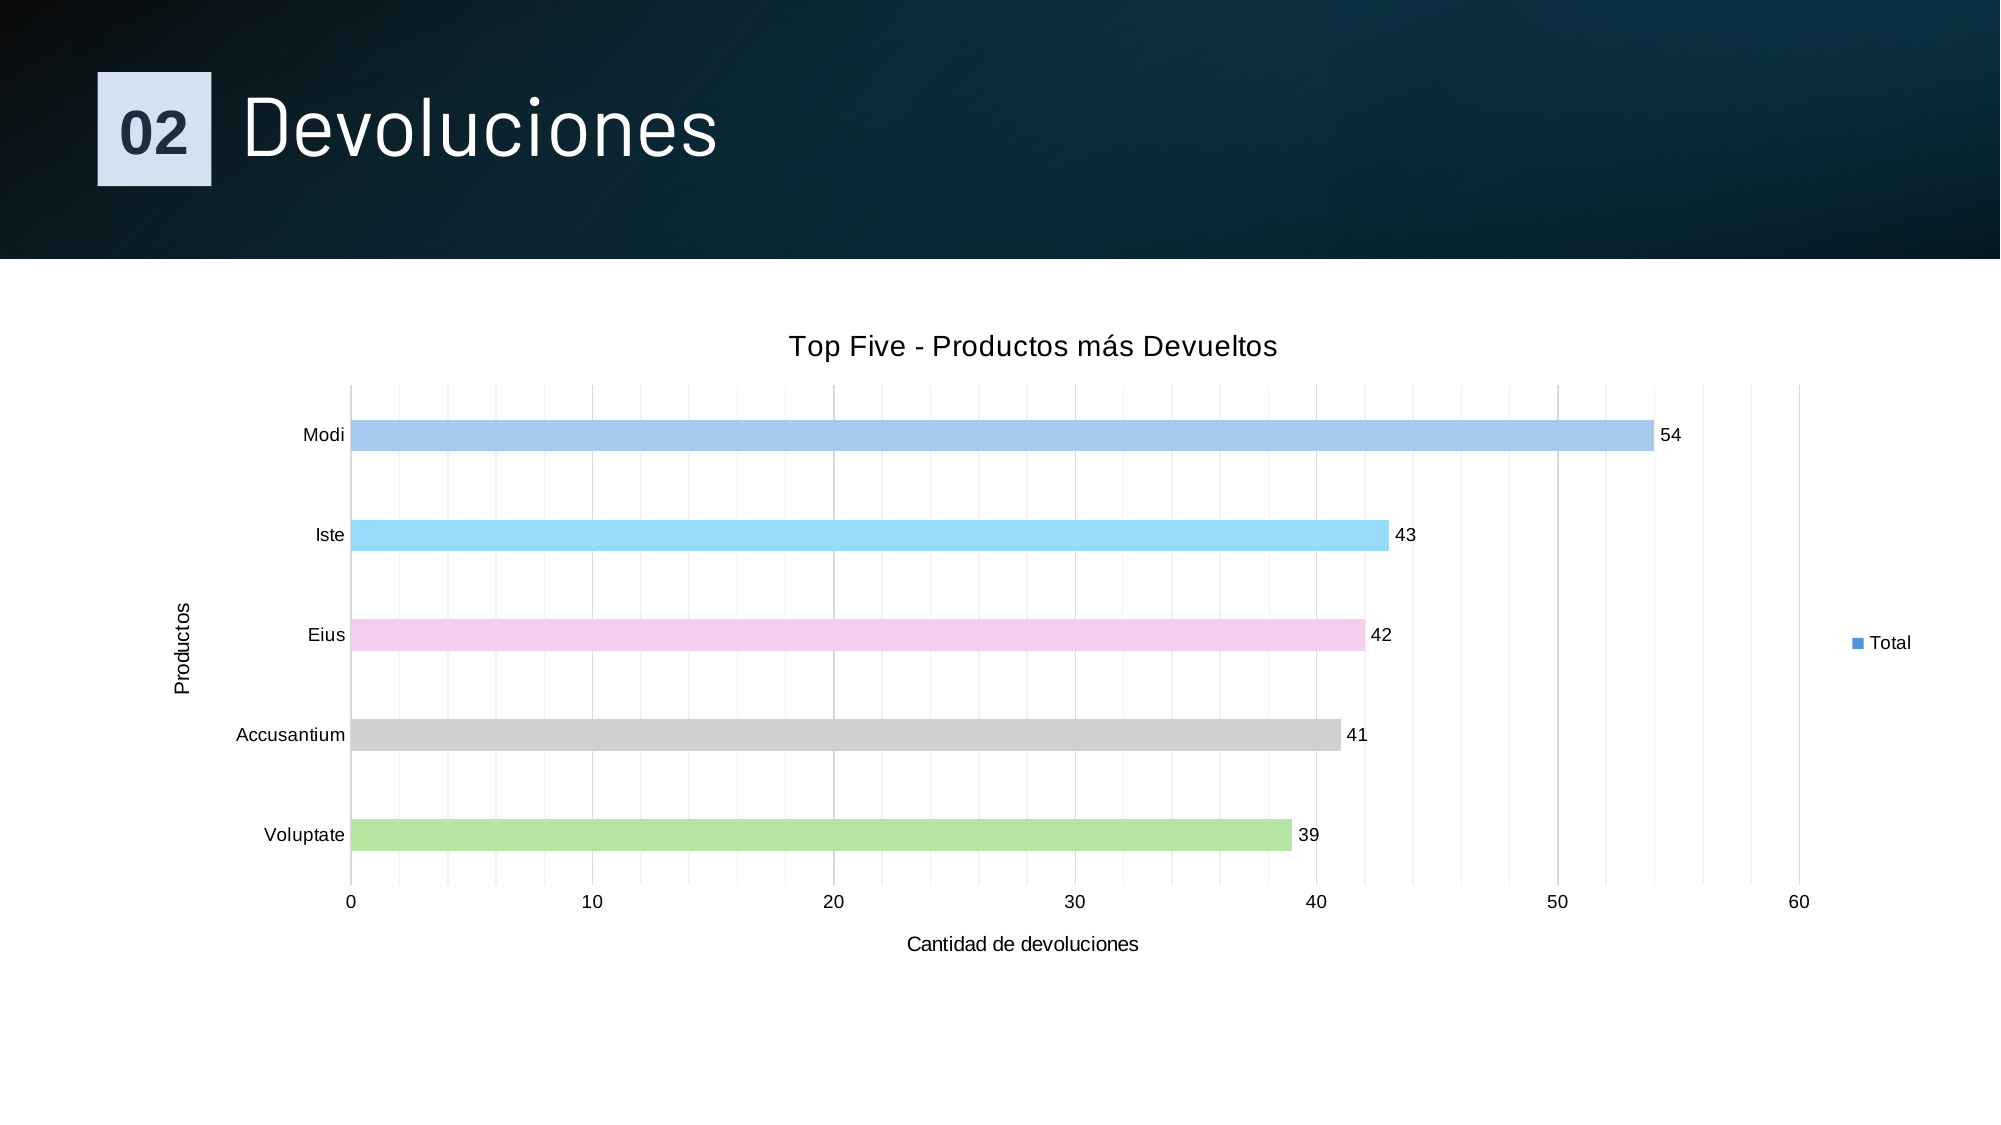

# Devoluciones
02

### Chart: Top Five - Productos más Devueltos

| Category | Total |
|---|---|
| Voluptate | 39.0 |
| Accusantium | 41.0 |
| Eius | 42.0 |
| Iste | 43.0 |
| Modi | 54.0 |